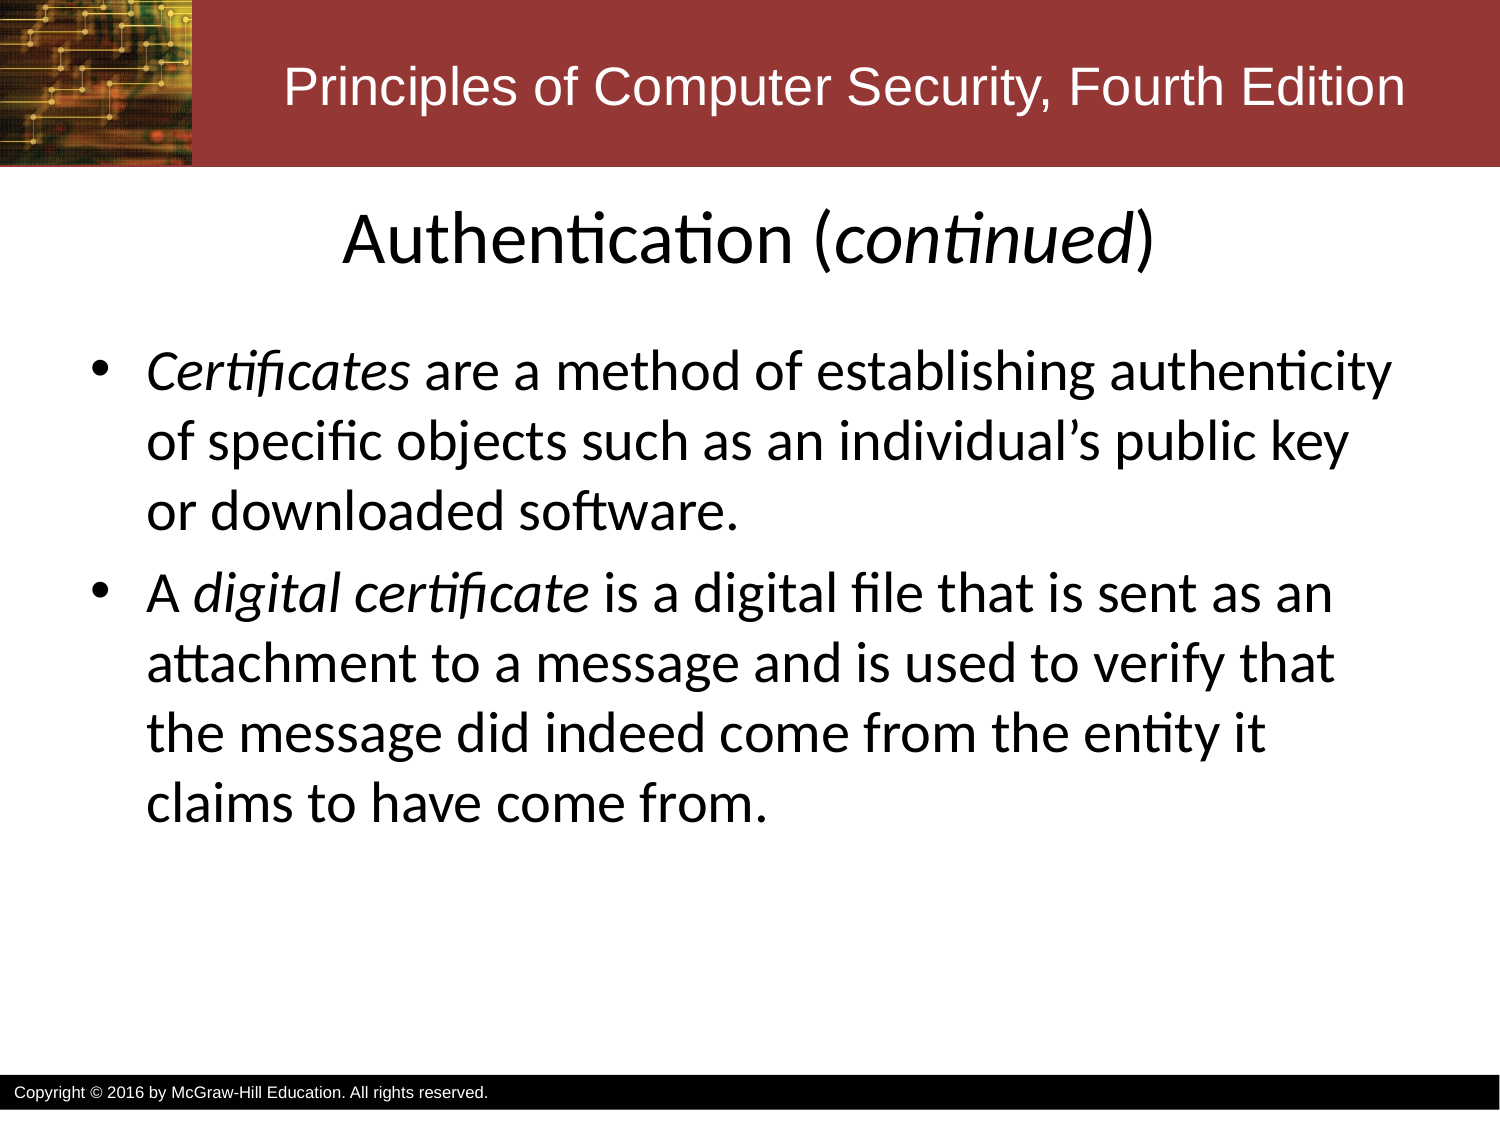

# Authentication (continued)
Certificates are a method of establishing authenticity of specific objects such as an individual’s public key or downloaded software.
A digital certificate is a digital file that is sent as an attachment to a message and is used to verify that the message did indeed come from the entity it claims to have come from.